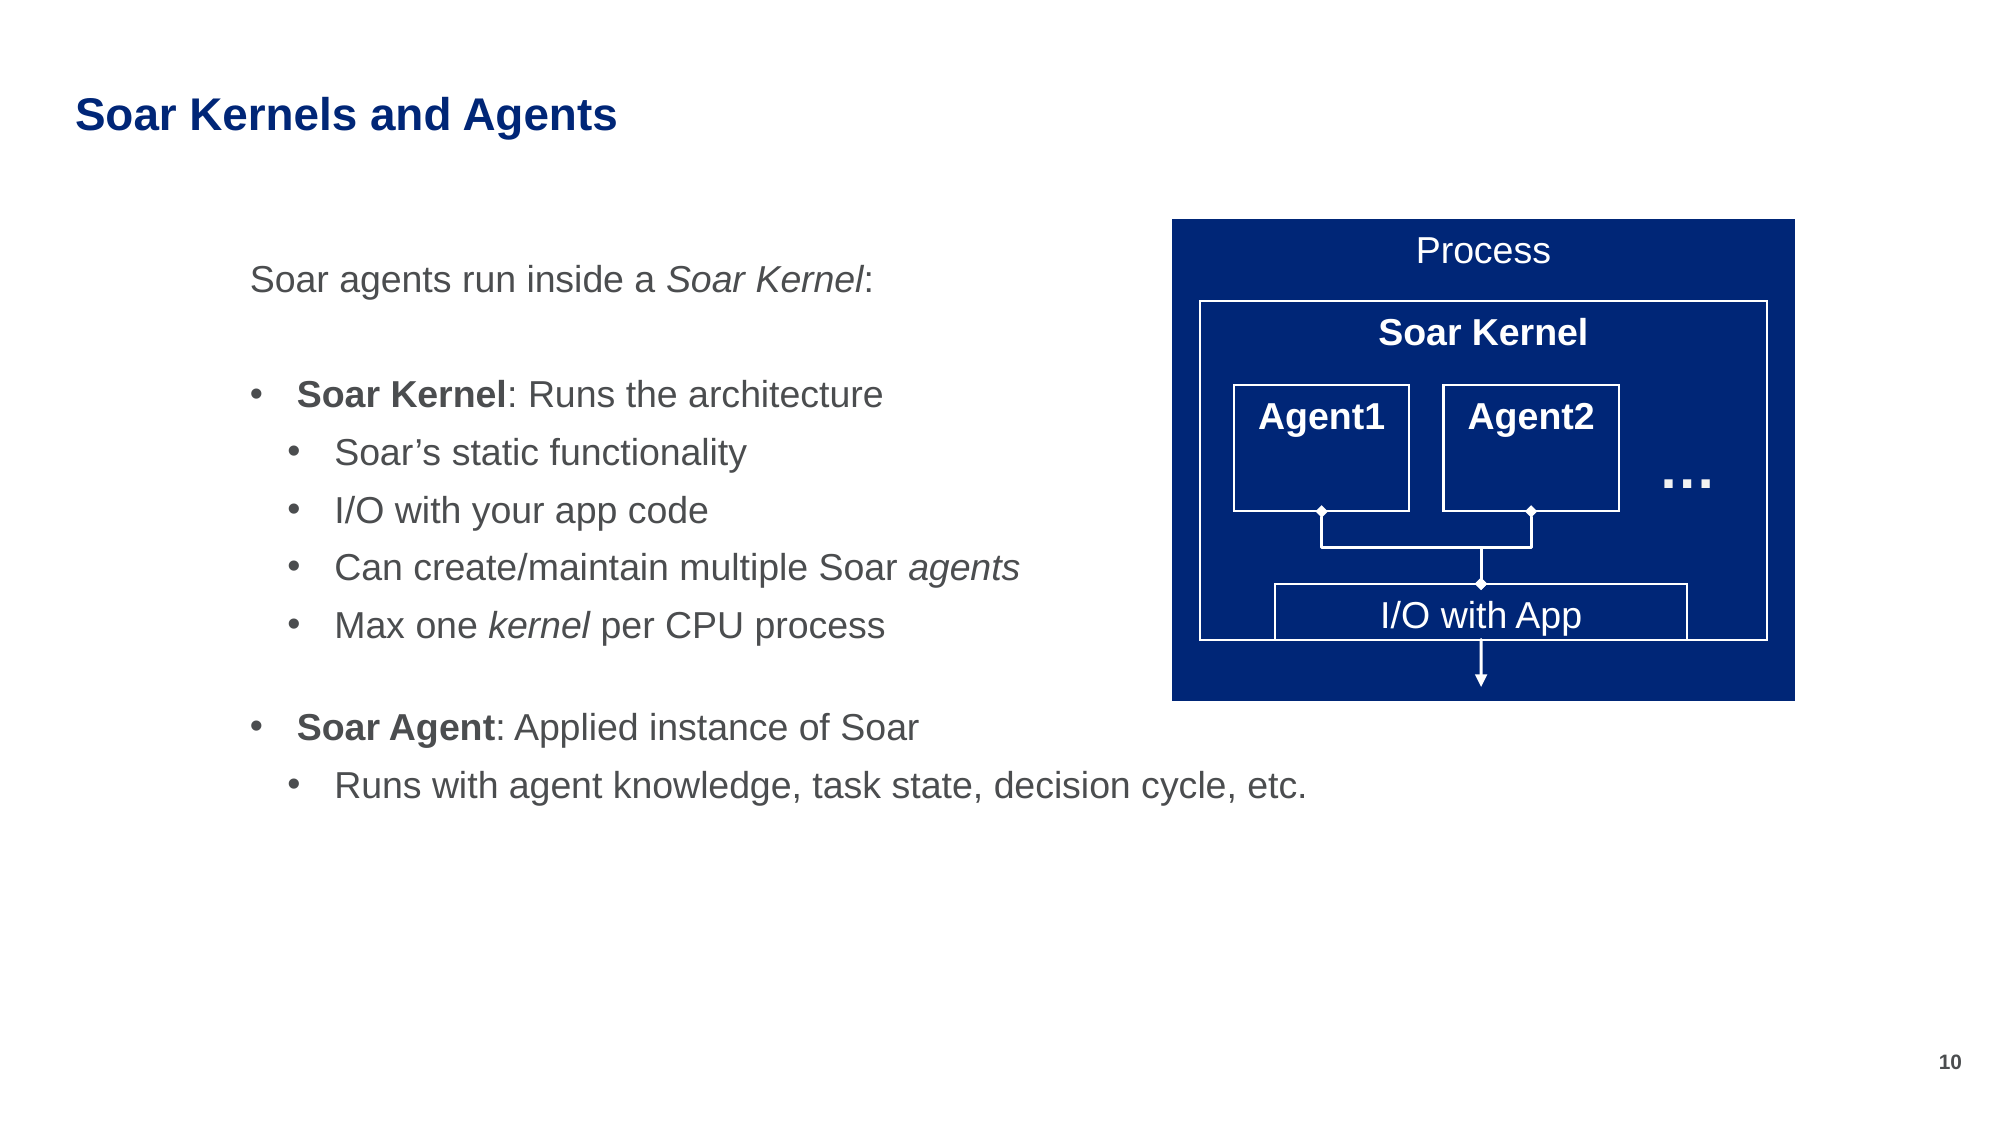

# Soar Kernels and Agents
Process
Soar Kernel
Agent2
Agent1
…
I/O with App
Soar agents run inside a Soar Kernel:

Soar Kernel: Runs the architecture
Soar’s static functionality
I/O with your app code
Can create/maintain multiple Soar agents
Max one kernel per CPU process
Soar Agent: Applied instance of Soar
Runs with agent knowledge, task state, decision cycle, etc.